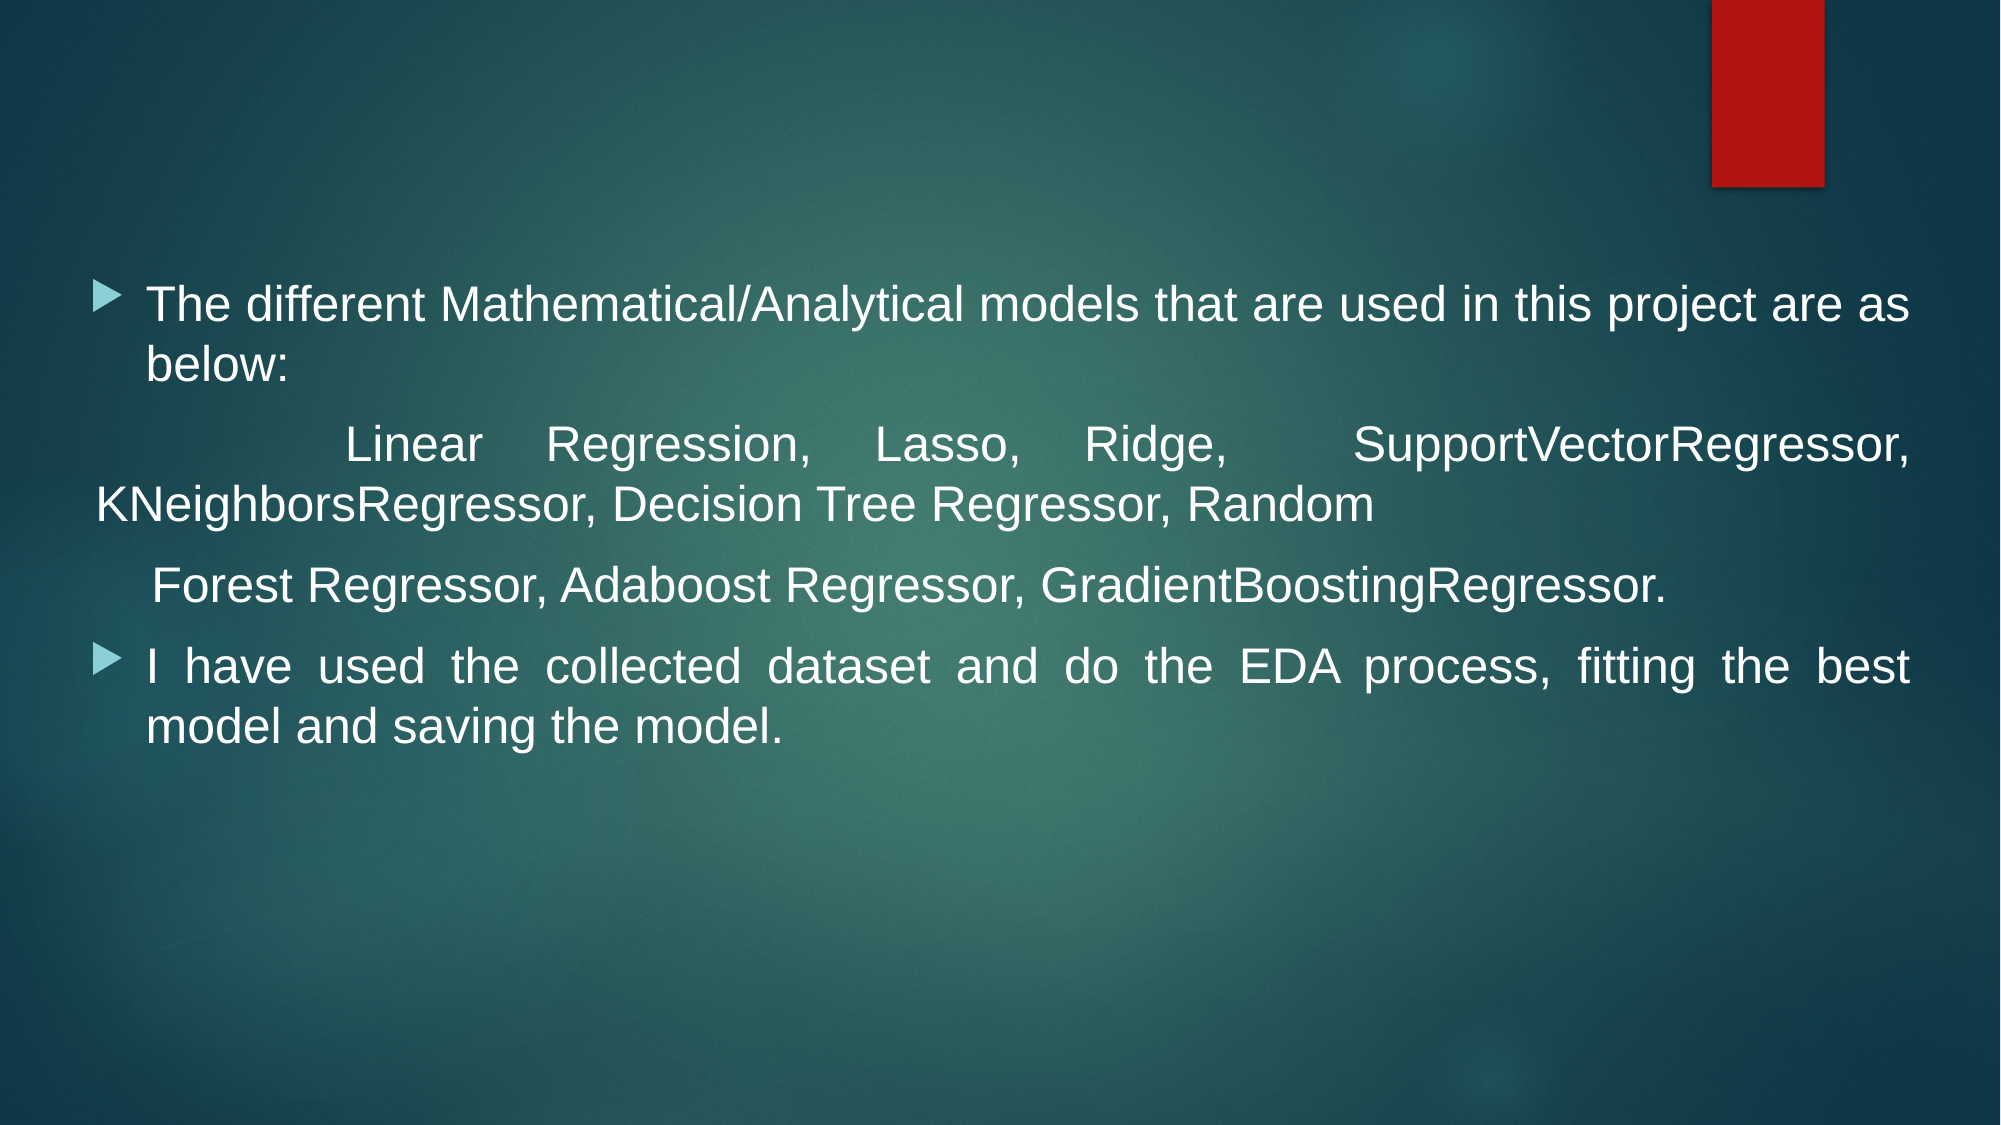

The different Mathematical/Analytical models that are used in this project are as below:
    Linear Regression, Lasso, Ridge,  SupportVectorRegressor, KNeighborsRegressor, Decision Tree Regressor, Random
    Forest Regressor, Adaboost Regressor, GradientBoostingRegressor.
I have used the collected dataset and do the EDA process, fitting the best model and saving the model.